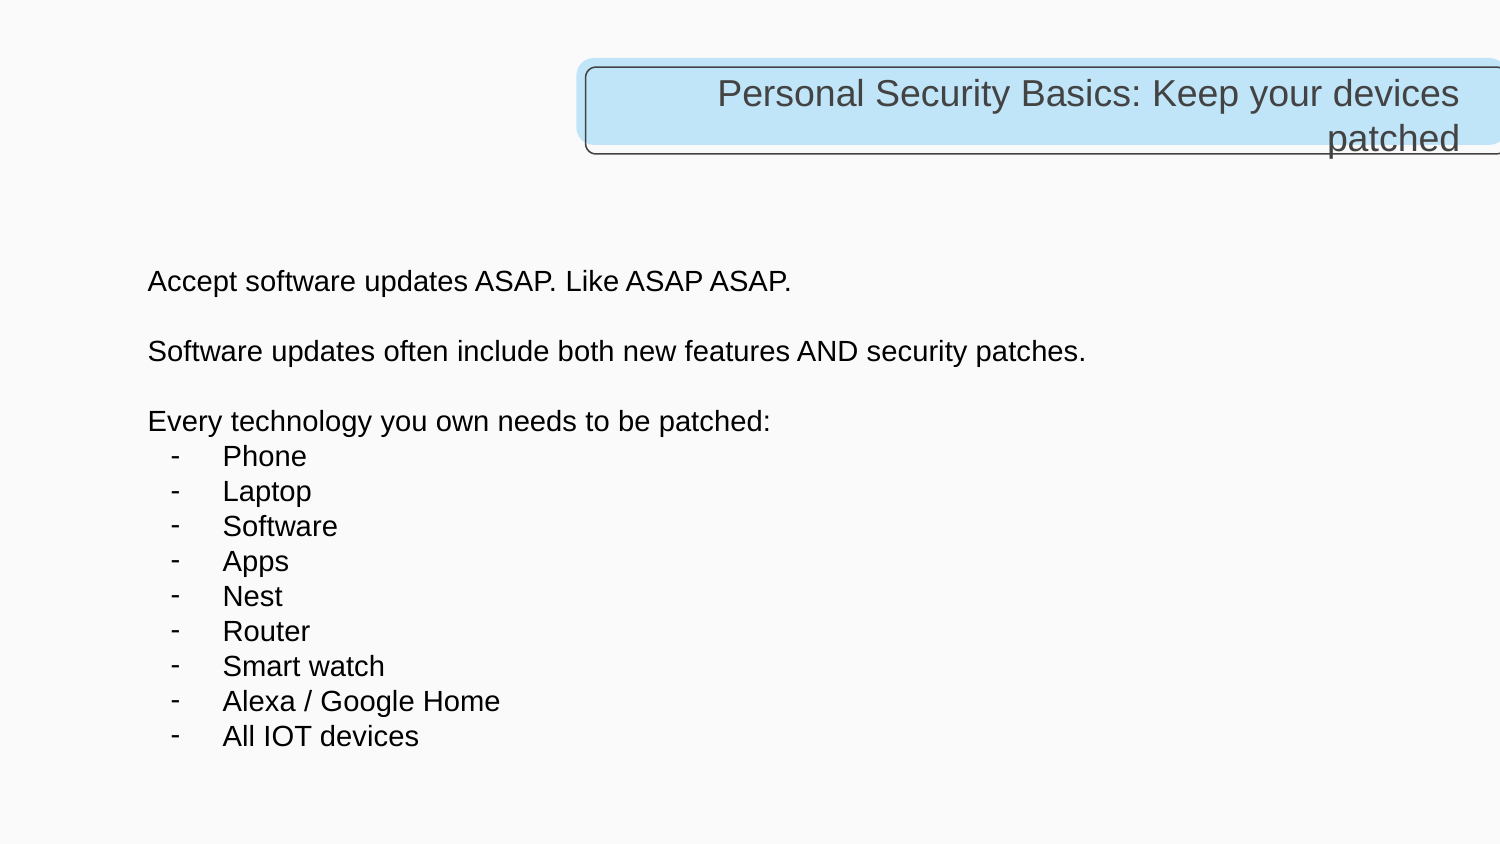

# Personal Security Basics: Keep your devices patched
Accept software updates ASAP. Like ASAP ASAP.

Software updates often include both new features AND security patches.

Every technology you own needs to be patched:
Phone
Laptop
Software
Apps
Nest
Router
Smart watch
Alexa / Google Home
All IOT devices